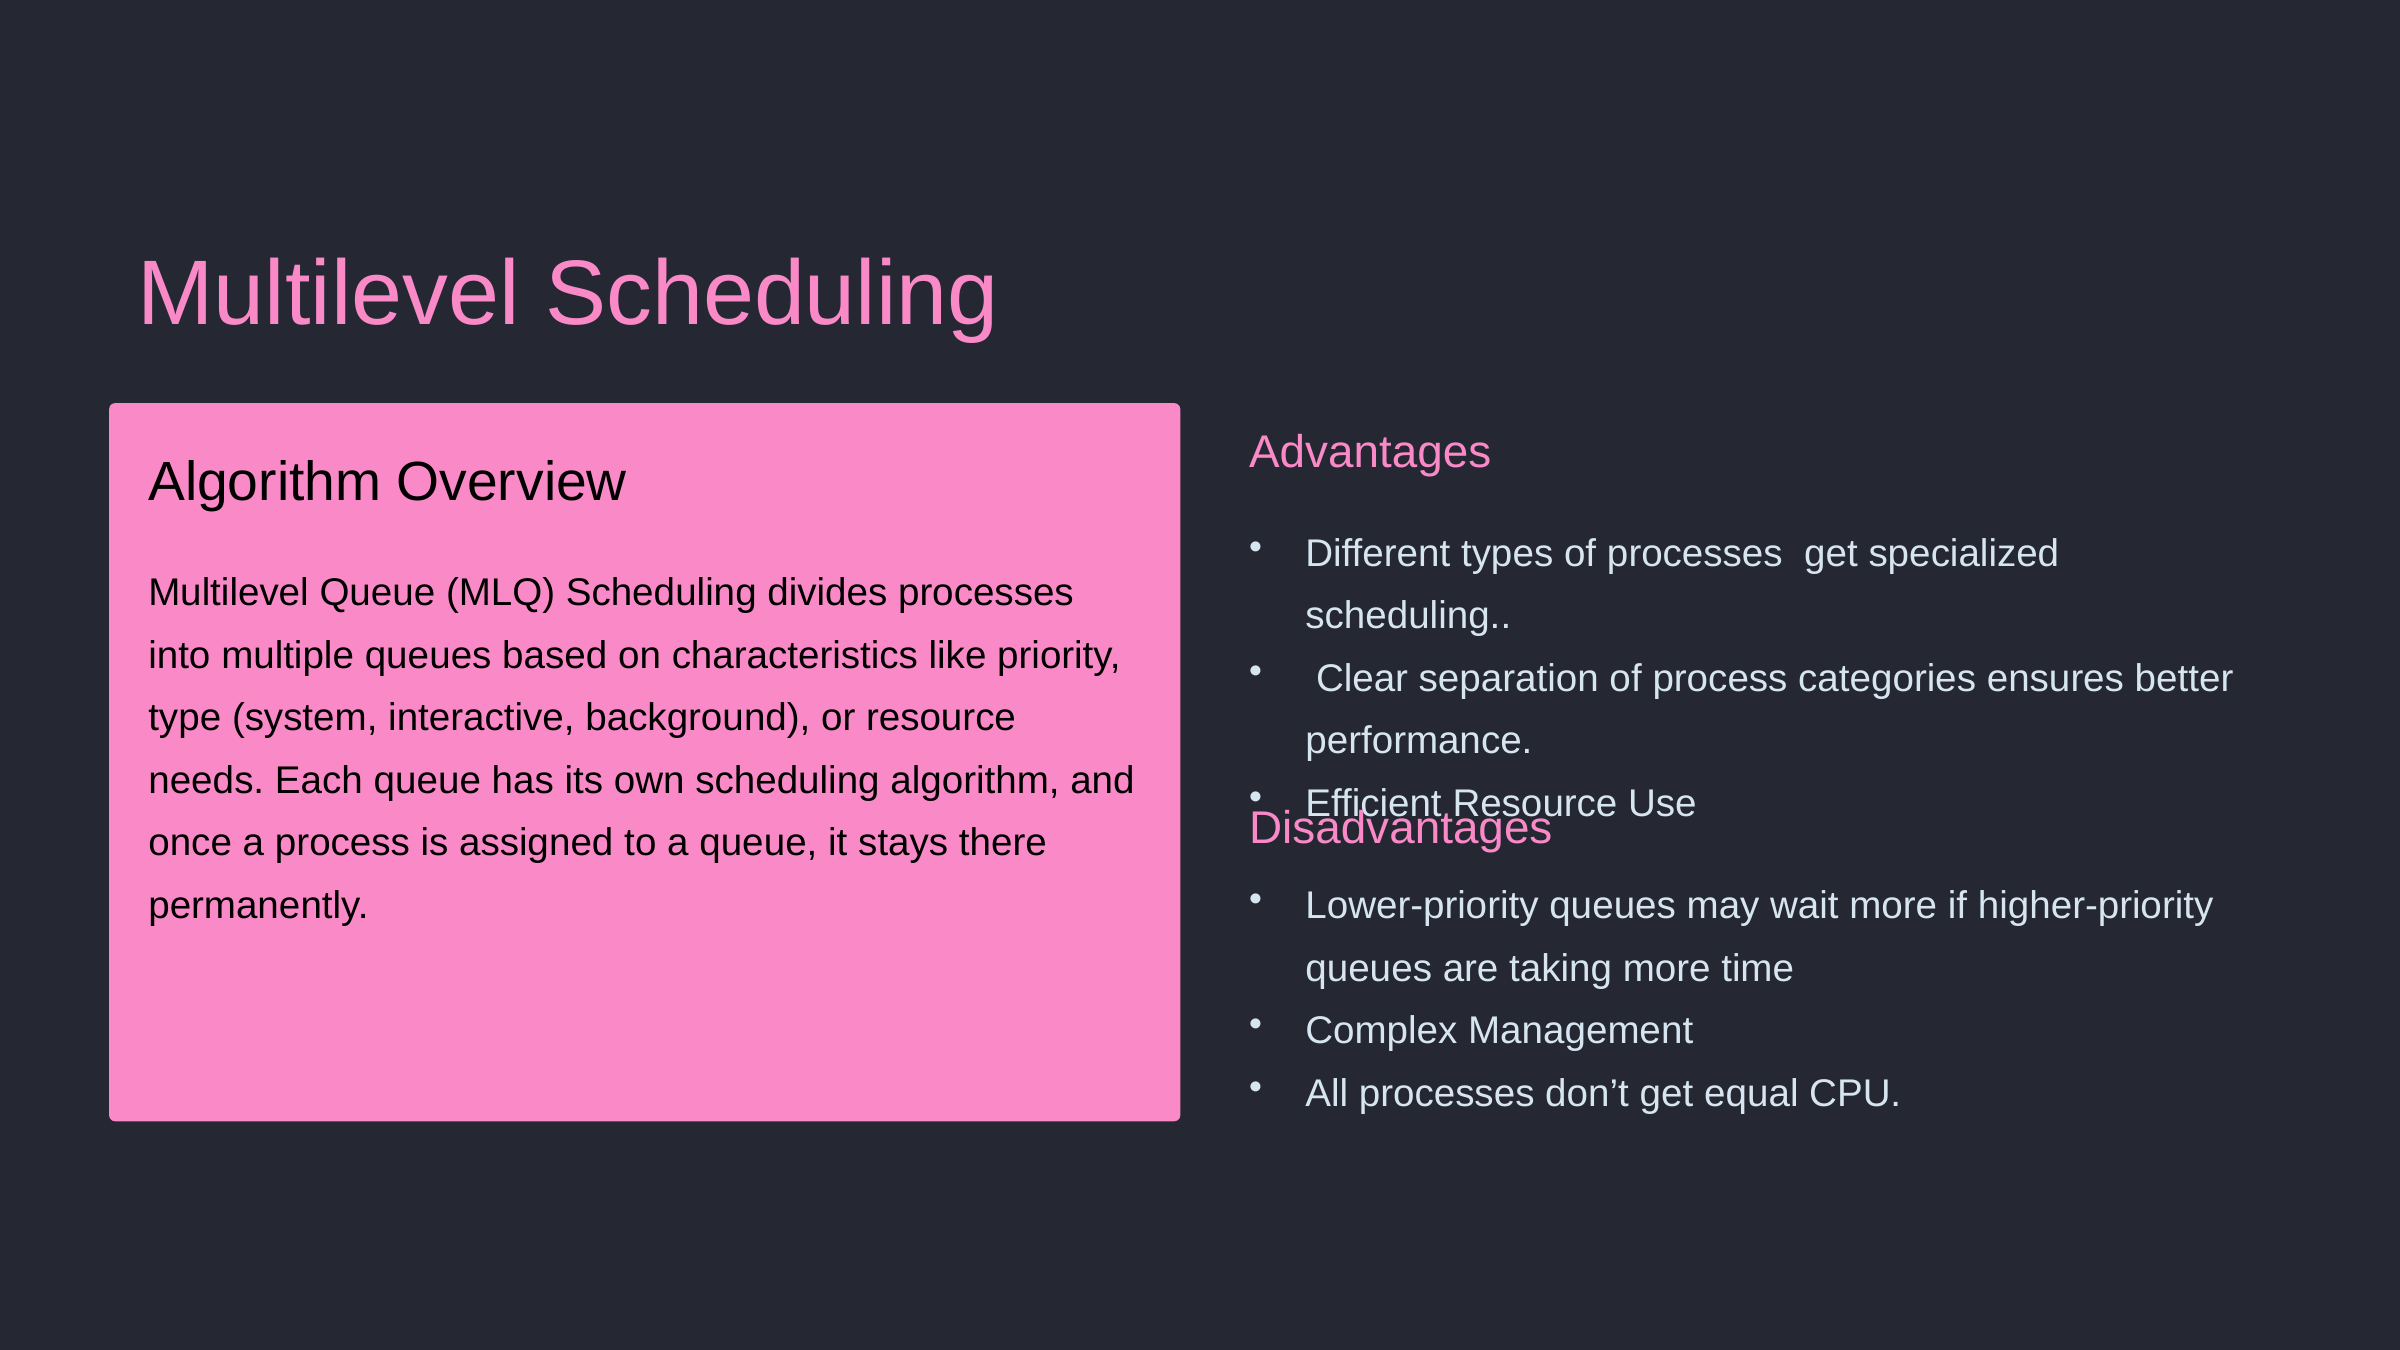

Multilevel Scheduling

Advantages
Algorithm Overview
Different types of processes  get specialized scheduling..
 Clear separation of process categories ensures better performance.
Efficient Resource Use
Multilevel Queue (MLQ) Scheduling divides processes into multiple queues based on characteristics like priority, type (system, interactive, background), or resource needs. Each queue has its own scheduling algorithm, and once a process is assigned to a queue, it stays there permanently.
Disadvantages
Lower-priority queues may wait more if higher-priority queues are taking more time
Complex Management
All processes don’t get equal CPU.